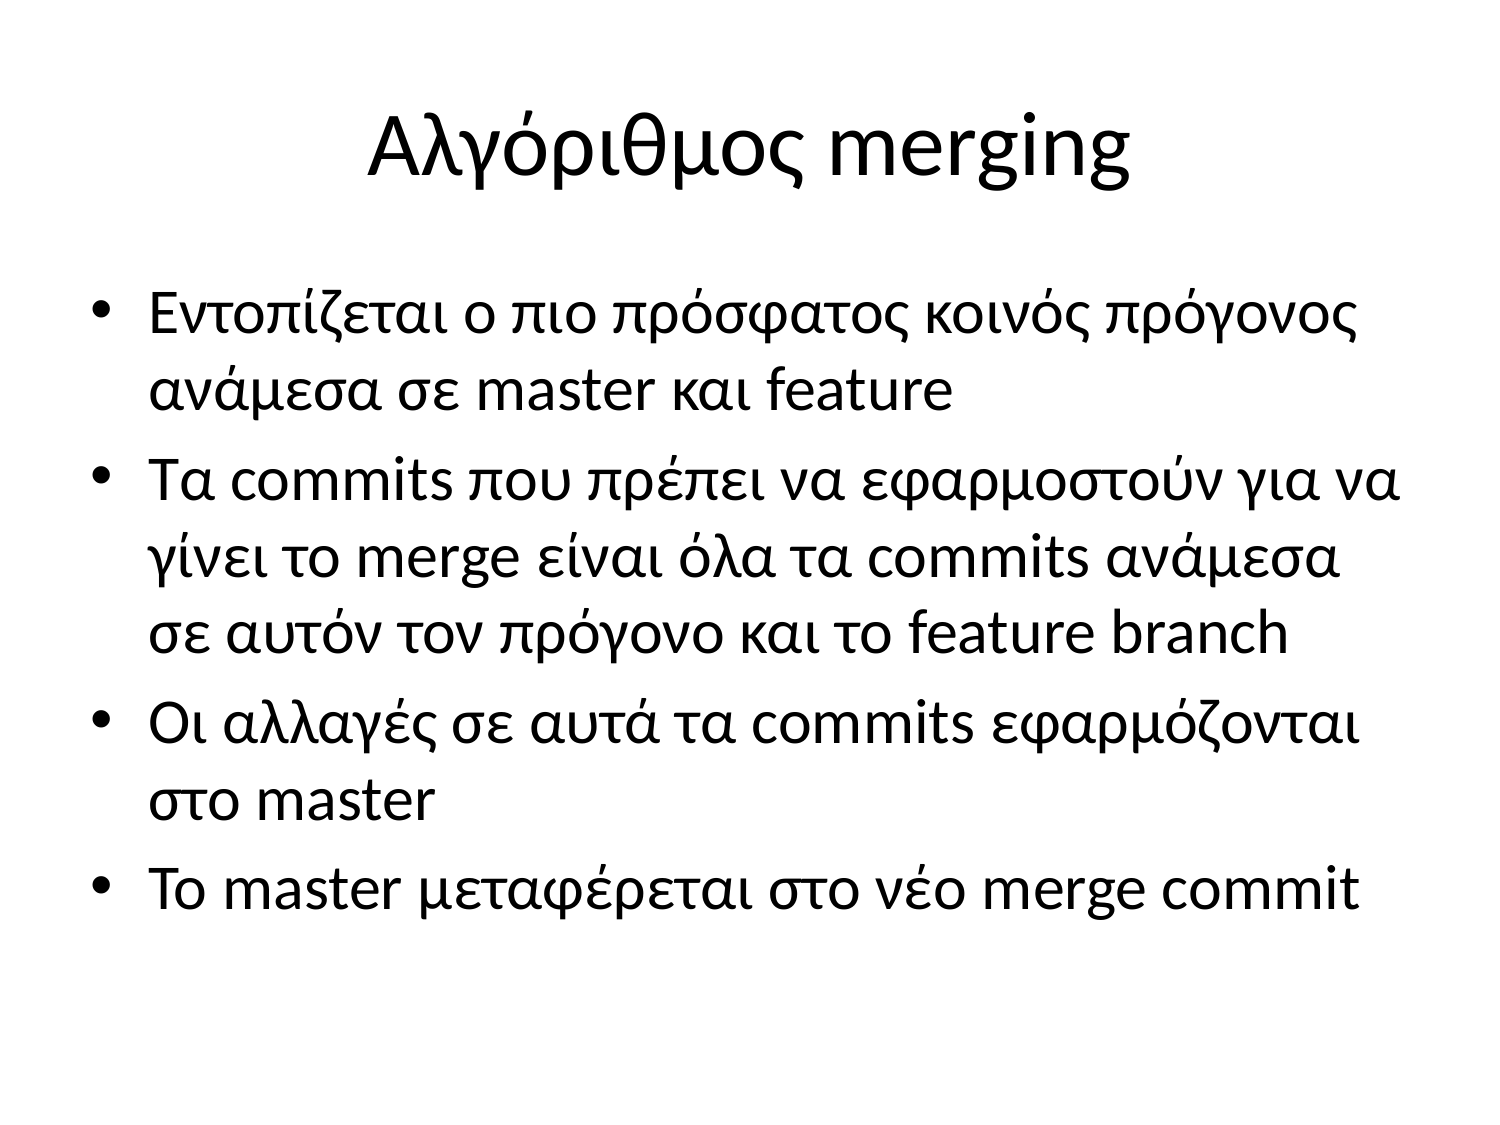

# Αλγόριθμος merging
Εντοπίζεται ο πιο πρόσφατος κοινός πρόγονος ανάμεσα σε master και feature
Τα commits που πρέπει να εφαρμοστούν για να γίνει το merge είναι όλα τα commits ανάμεσα σε αυτόν τον πρόγονο και το feature branch
Οι αλλαγές σε αυτά τα commits εφαρμόζονται στο master
Το master μεταφέρεται στο νέο merge commit